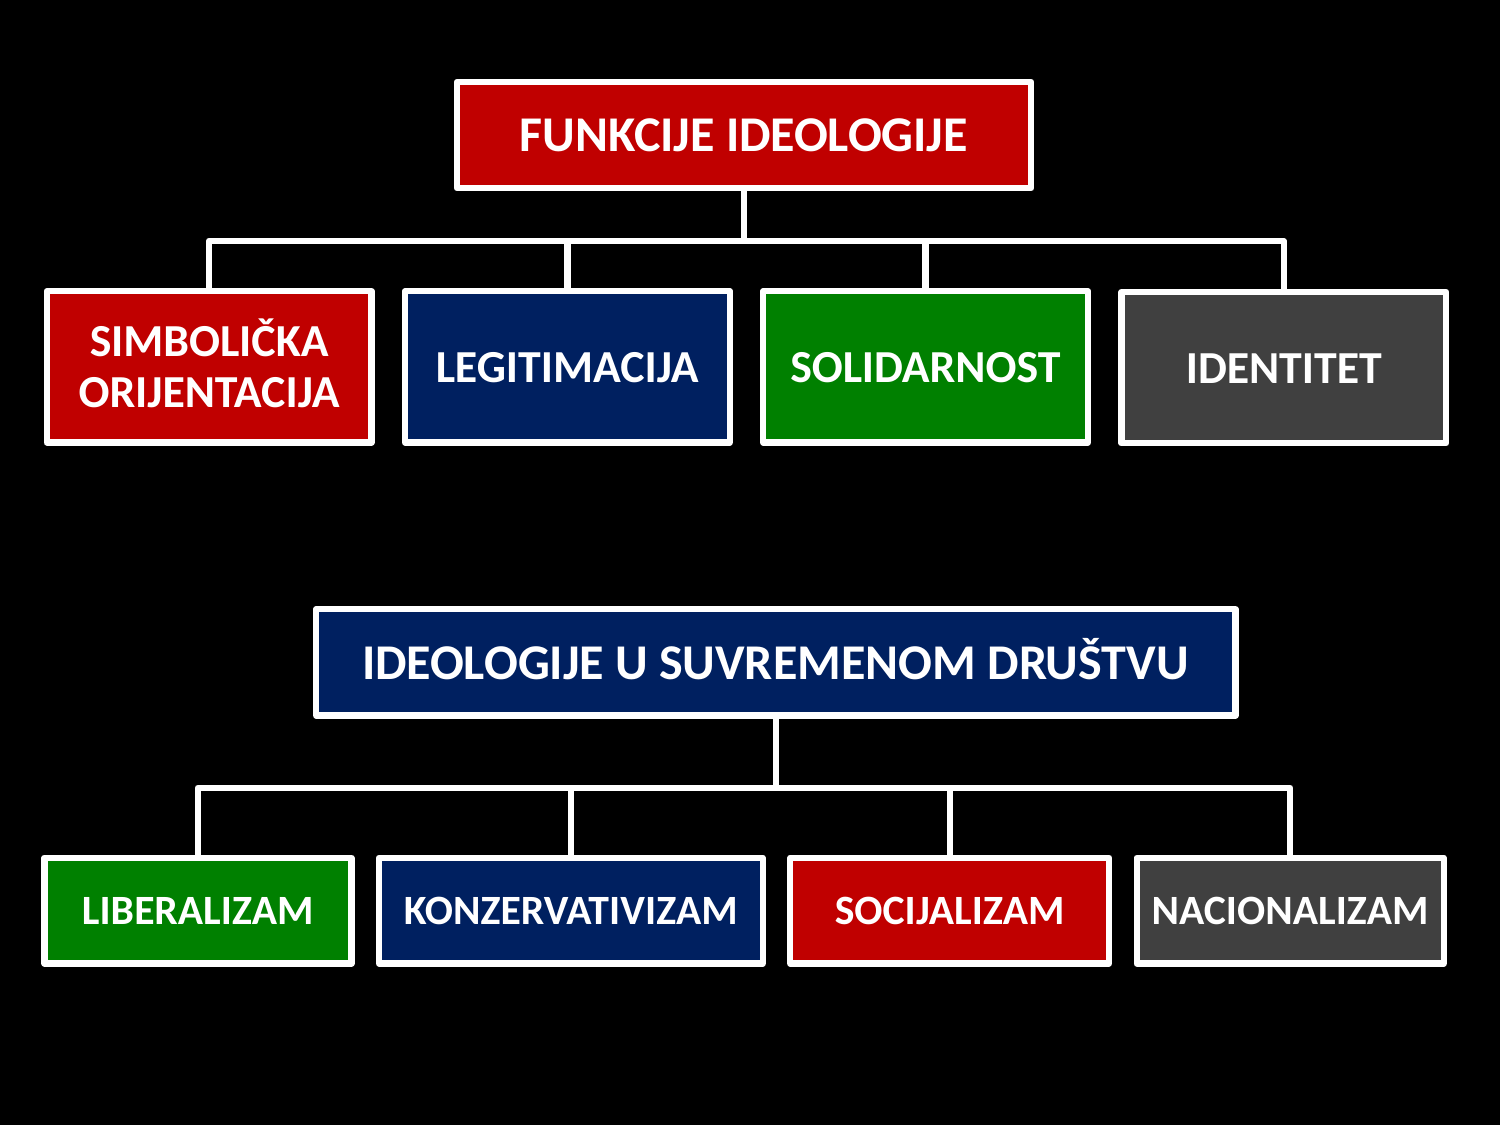

FUNKCIJE IDEOLOGIJE
SIMBOLIČKA ORIJENTACIJA
LEGITIMACIJA
SOLIDARNOST
IDENTITET
IDEOLOGIJE U SUVREMENOM DRUŠTVU
LIBERALIZAM
KONZERVATIVIZAM
SOCIJALIZAM
NACIONALIZAM